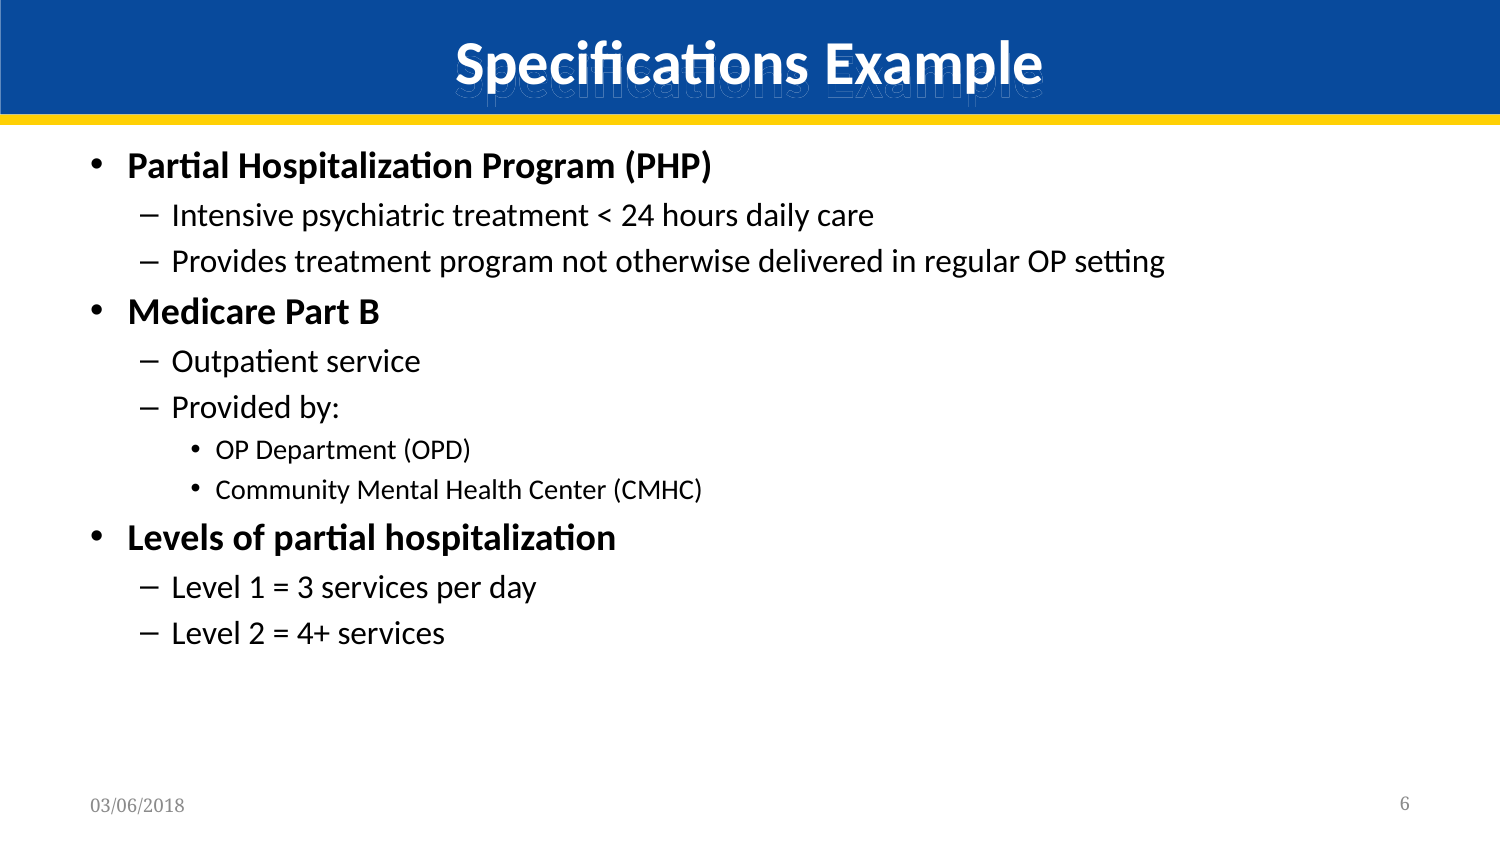

# Specifications Example
Partial Hospitalization Program (PHP)
Intensive psychiatric treatment < 24 hours daily care
Provides treatment program not otherwise delivered in regular OP setting
Medicare Part B
Outpatient service
Provided by:
OP Department (OPD)
Community Mental Health Center (CMHC)
Levels of partial hospitalization
Level 1 = 3 services per day
Level 2 = 4+ services
6